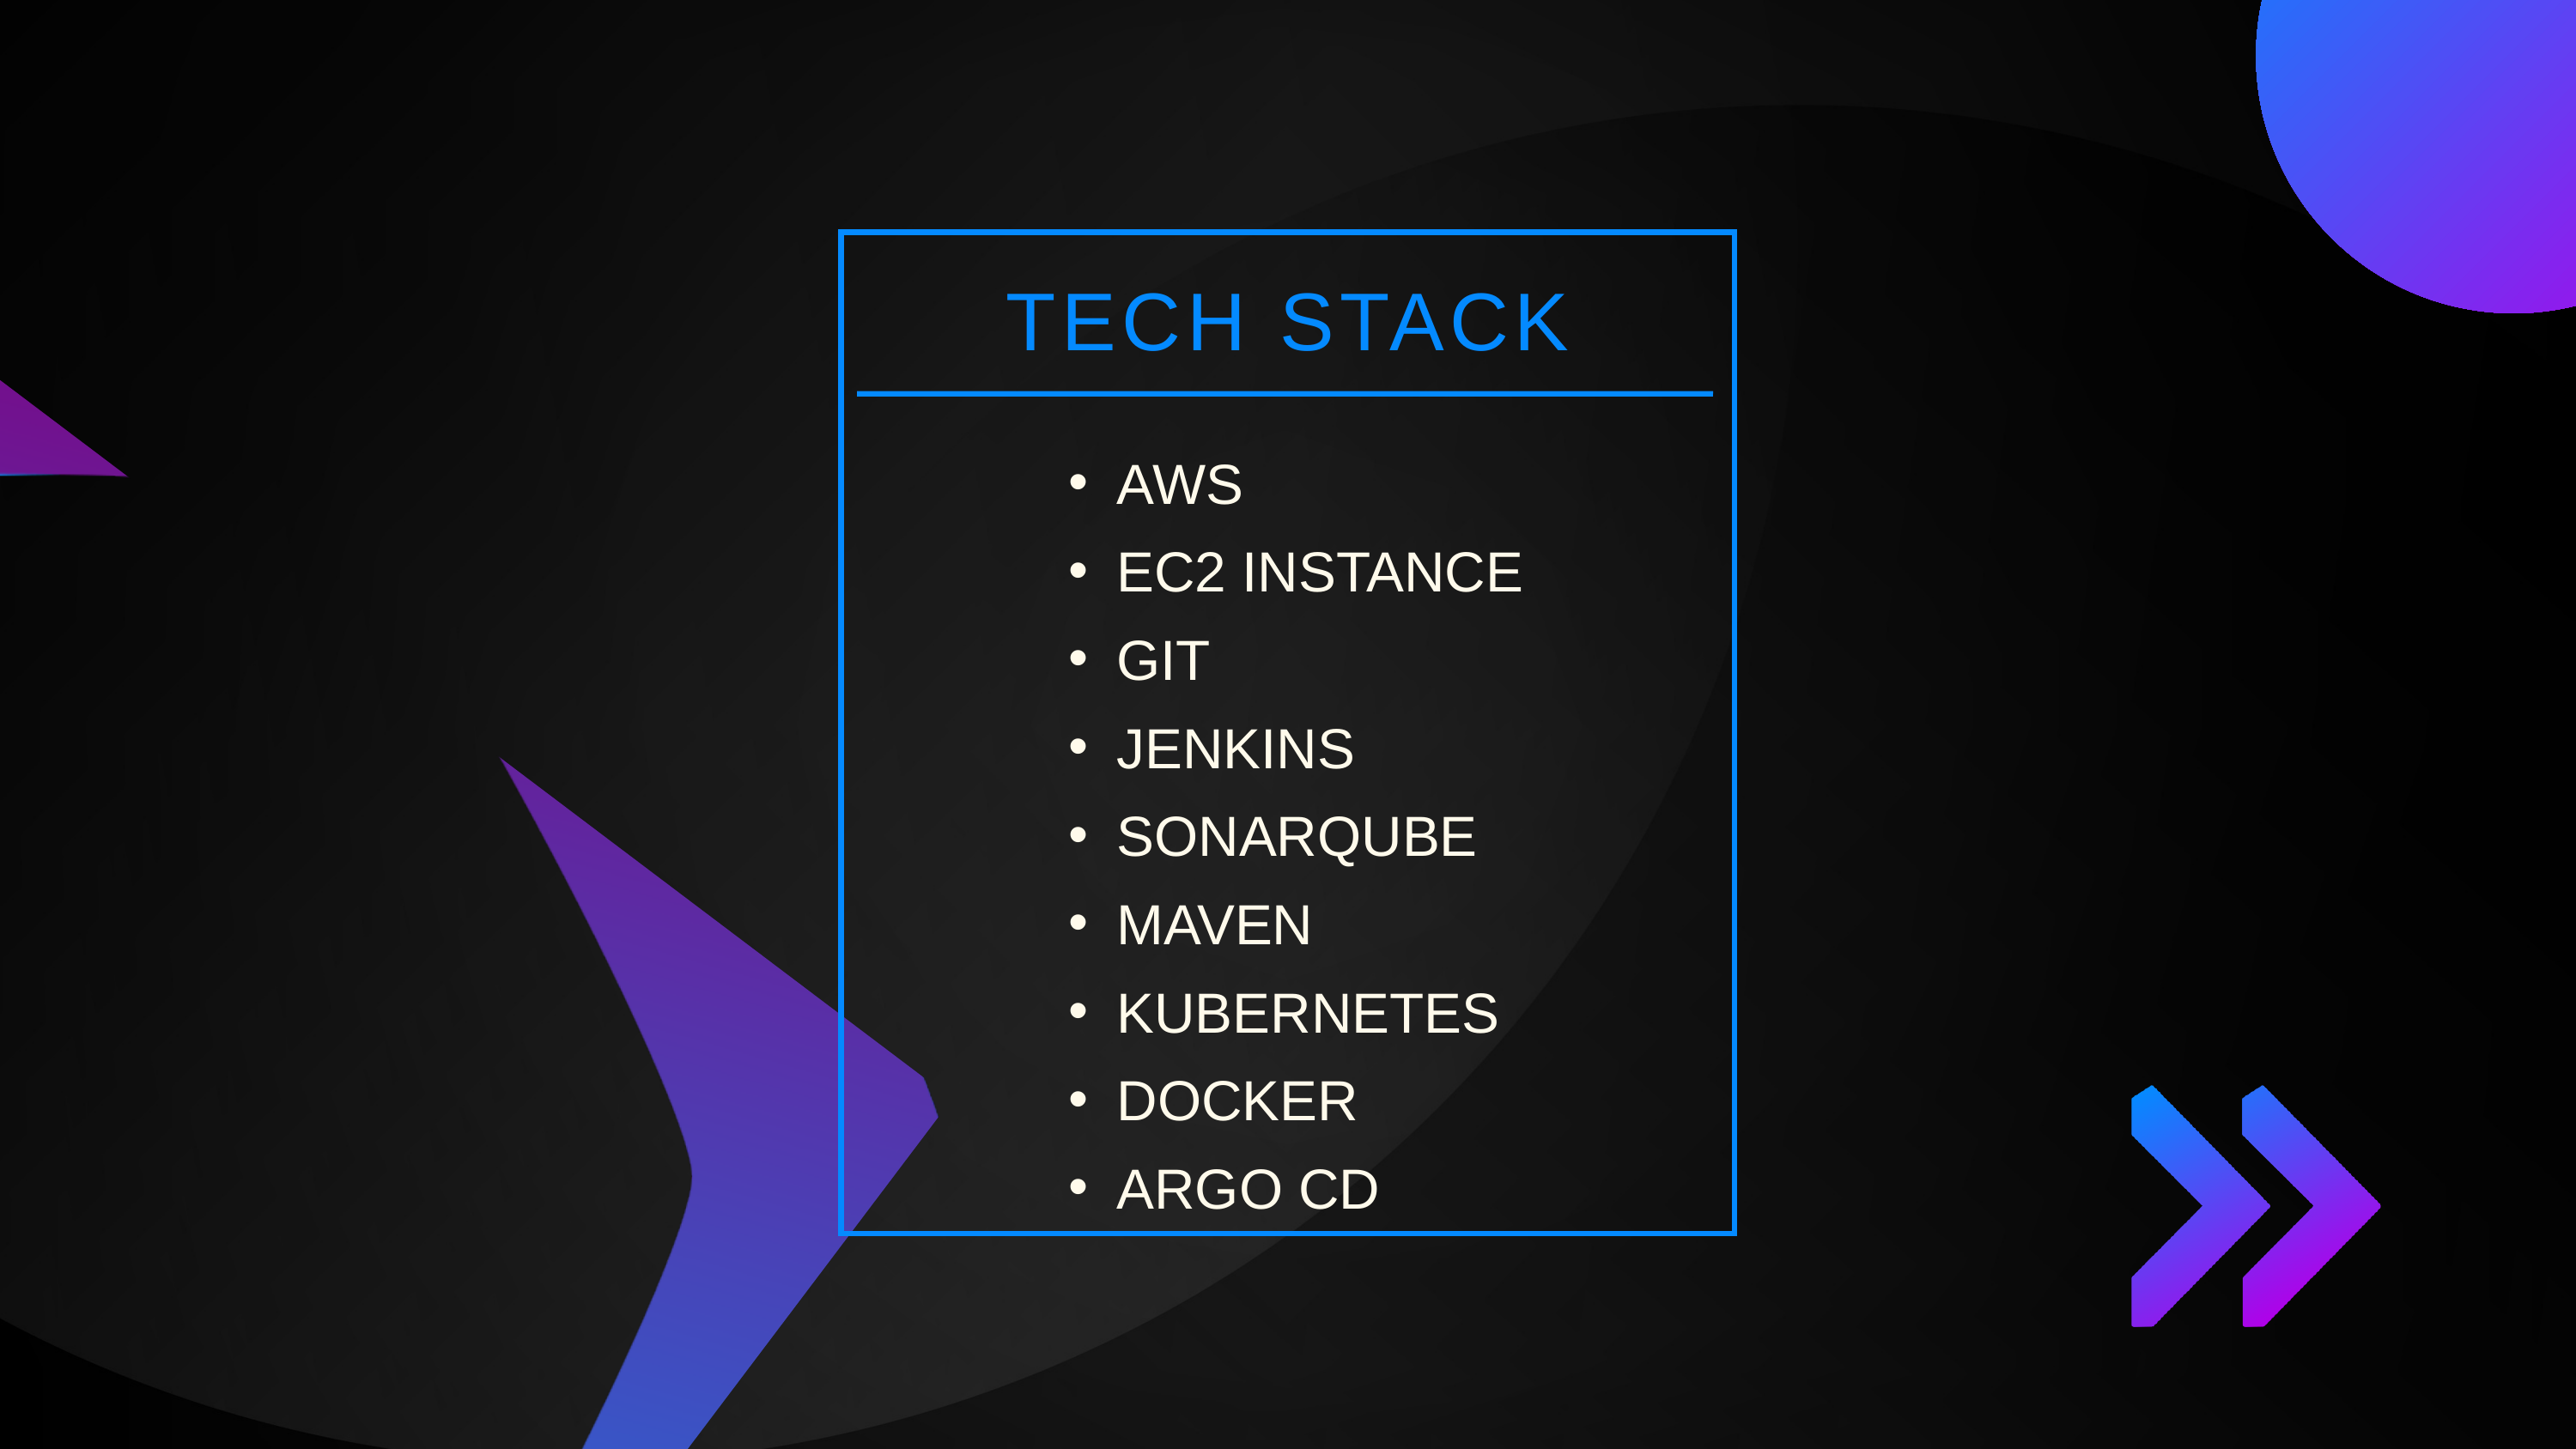

TECH STACK

AWS
EC2 INSTANCE
GIT
JENKINS
SONARQUBE
MAVEN
KUBERNETES
DOCKER
ARGO CD